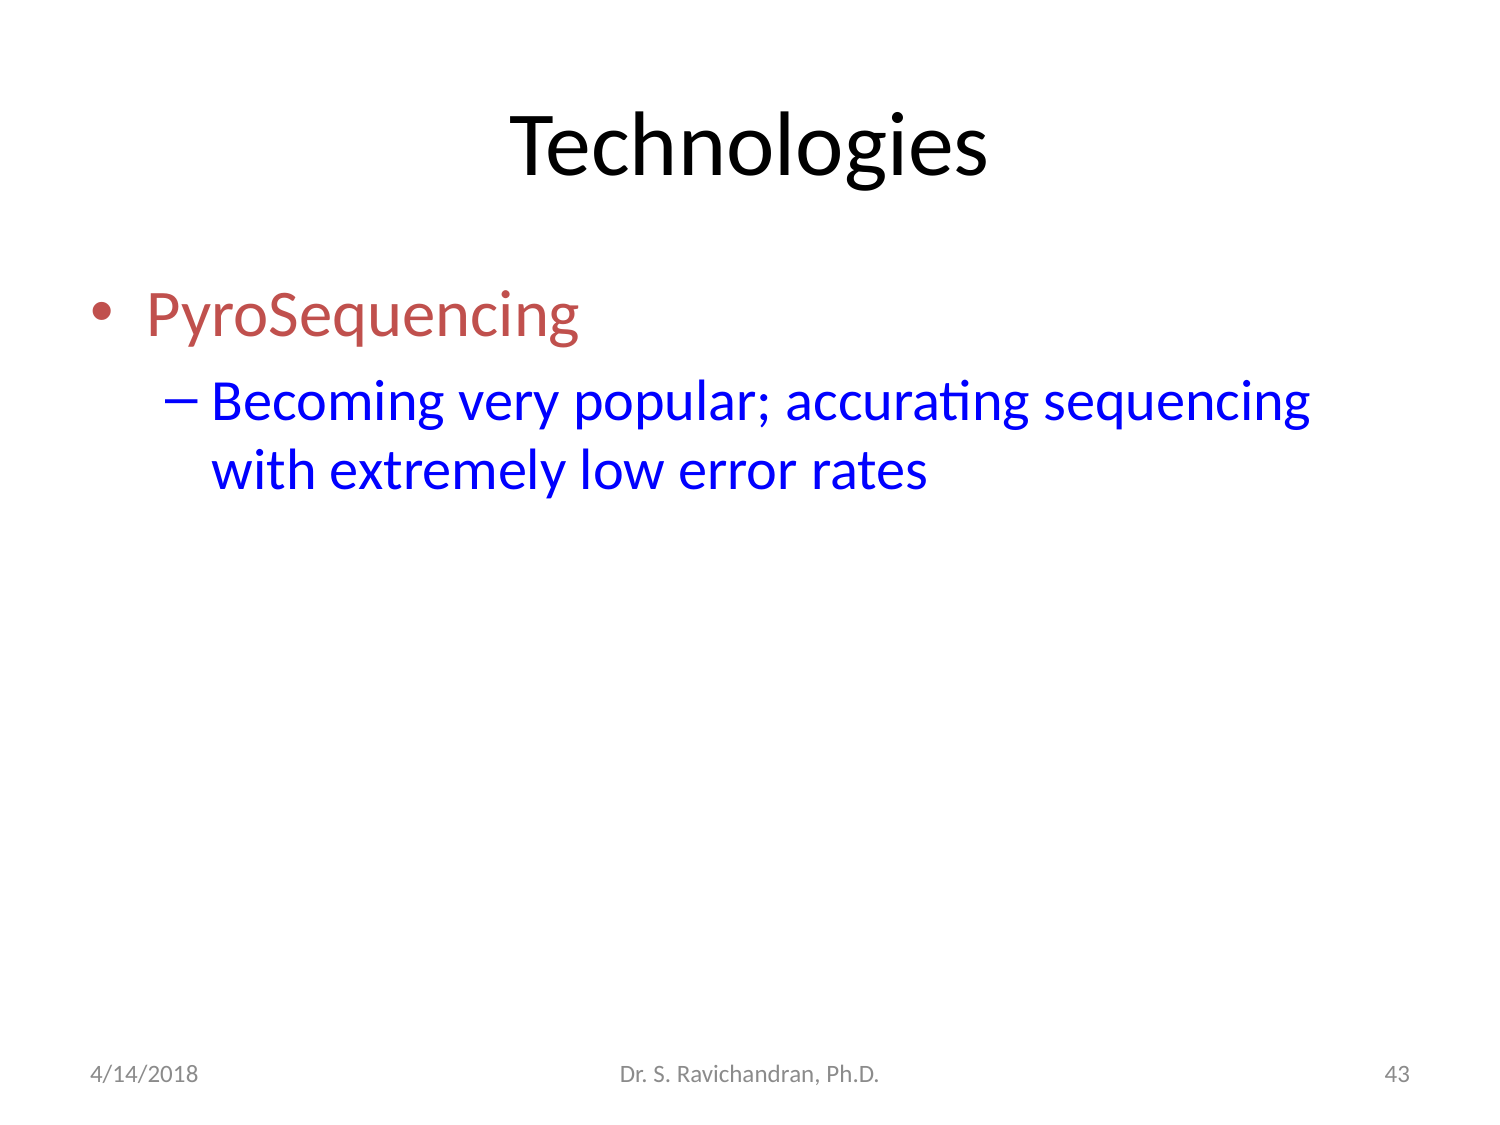

# Technologies
PyroSequencing
Becoming very popular; accurating sequencing with extremely low error rates
4/14/2018
Dr. S. Ravichandran, Ph.D.
43